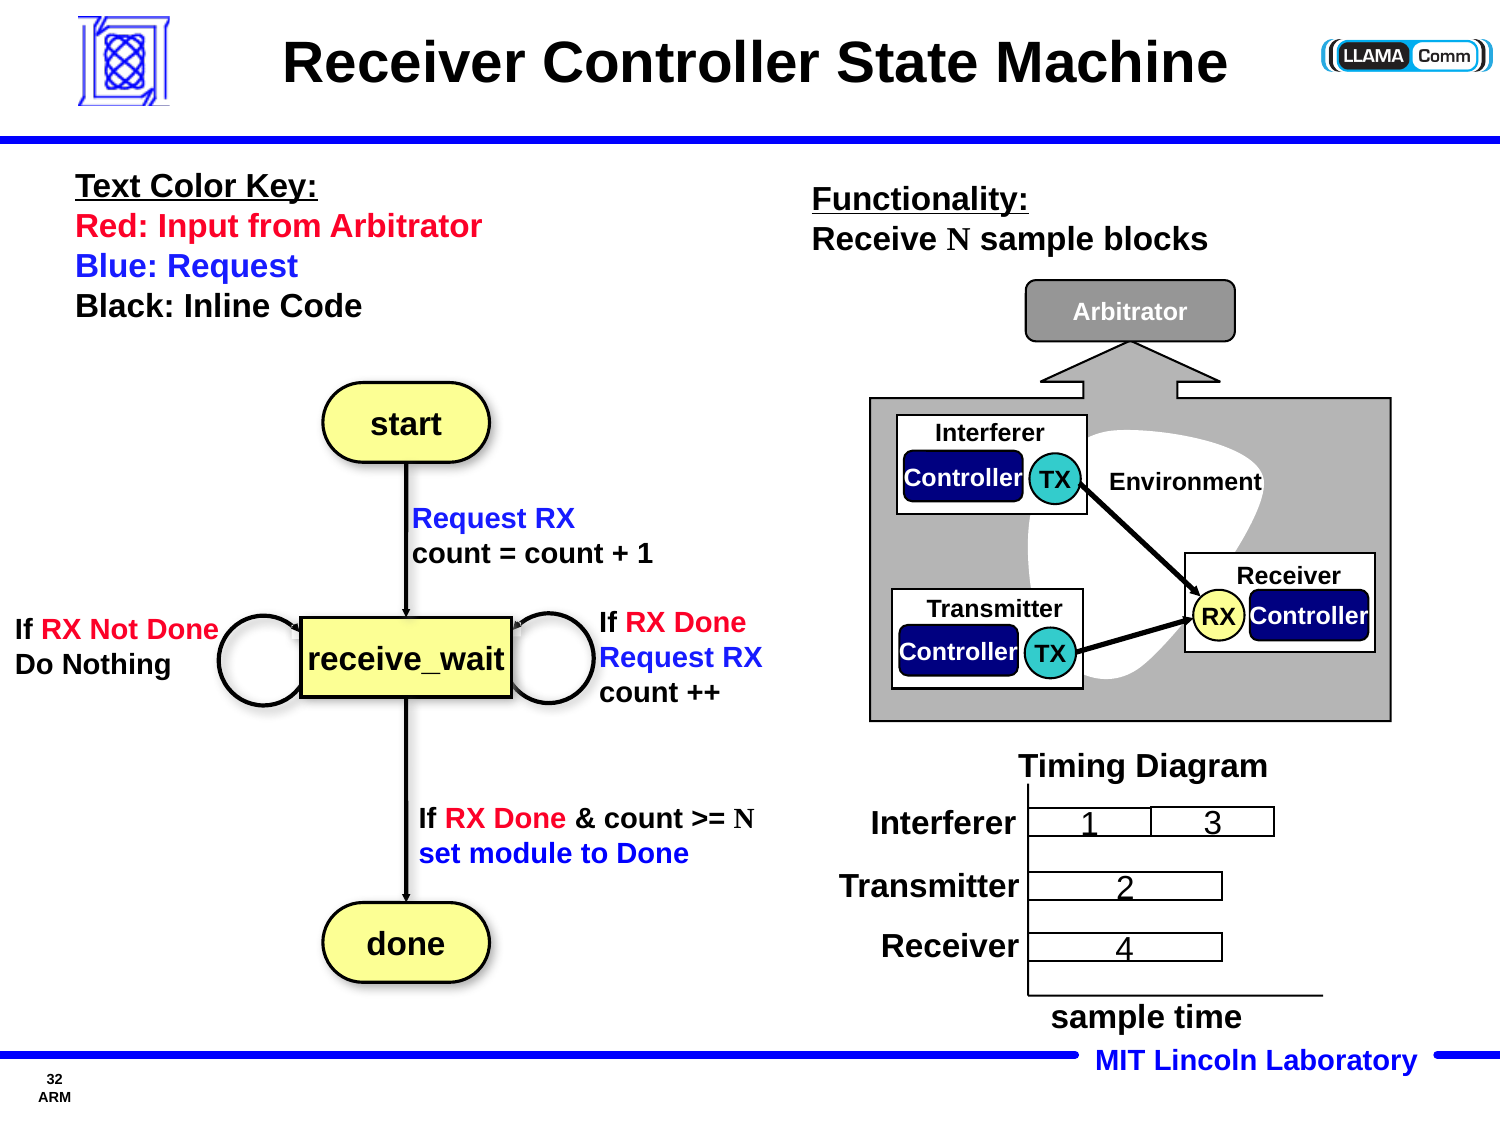

# Receiver Controller State Machine
Text Color Key:
Red: Input from Arbitrator
Blue: Request
Black: Inline Code
Functionality:
Receive N sample blocks
Arbitrator

start
Interferer

Controller
TX
Environment

Request RX
count = count + 1
Receiver

Transmitter

RX
Controller
If RX Done
Request RX
count ++
If RX Not Done
Do Nothing

receive_wait

Controller
TX
Timing Diagram

If RX Done & count >= N
set module to Done
Interferer
3
1
Transmitter
2
done
Receiver
4
sample time